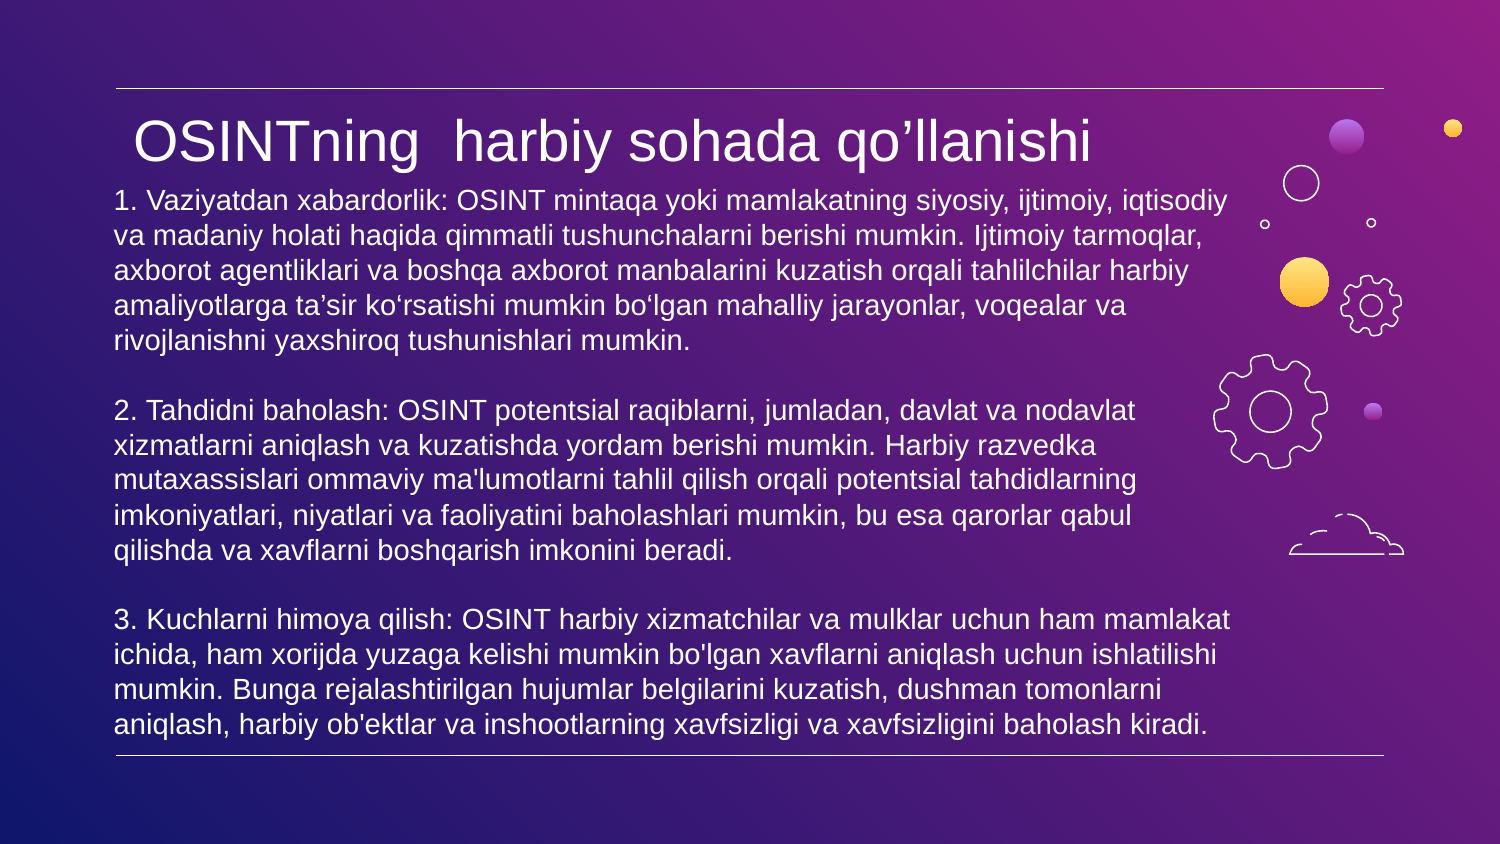

# OSINTning  harbiy sohada qo’llanishi

1. Vaziyatdan xabardorlik: OSINT mintaqa yoki mamlakatning siyosiy, ijtimoiy, iqtisodiy va madaniy holati haqida qimmatli tushunchalarni berishi mumkin. Ijtimoiy tarmoqlar, axborot agentliklari va boshqa axborot manbalarini kuzatish orqali tahlilchilar harbiy amaliyotlarga ta’sir ko‘rsatishi mumkin bo‘lgan mahalliy jarayonlar, voqealar va rivojlanishni yaxshiroq tushunishlari mumkin.

2. Tahdidni baholash: OSINT potentsial raqiblarni, jumladan, davlat va nodavlat xizmatlarni aniqlash va kuzatishda yordam berishi mumkin. Harbiy razvedka mutaxassislari ommaviy ma'lumotlarni tahlil qilish orqali potentsial tahdidlarning imkoniyatlari, niyatlari va faoliyatini baholashlari mumkin, bu esa qarorlar qabul qilishda va xavflarni boshqarish imkonini beradi.

3. Kuchlarni himoya qilish: OSINT harbiy xizmatchilar va mulklar uchun ham mamlakat ichida, ham xorijda yuzaga kelishi mumkin bo'lgan xavflarni aniqlash uchun ishlatilishi mumkin. Bunga rejalashtirilgan hujumlar belgilarini kuzatish, dushman tomonlarni aniqlash, harbiy ob'ektlar va inshootlarning xavfsizligi va xavfsizligini baholash kiradi.